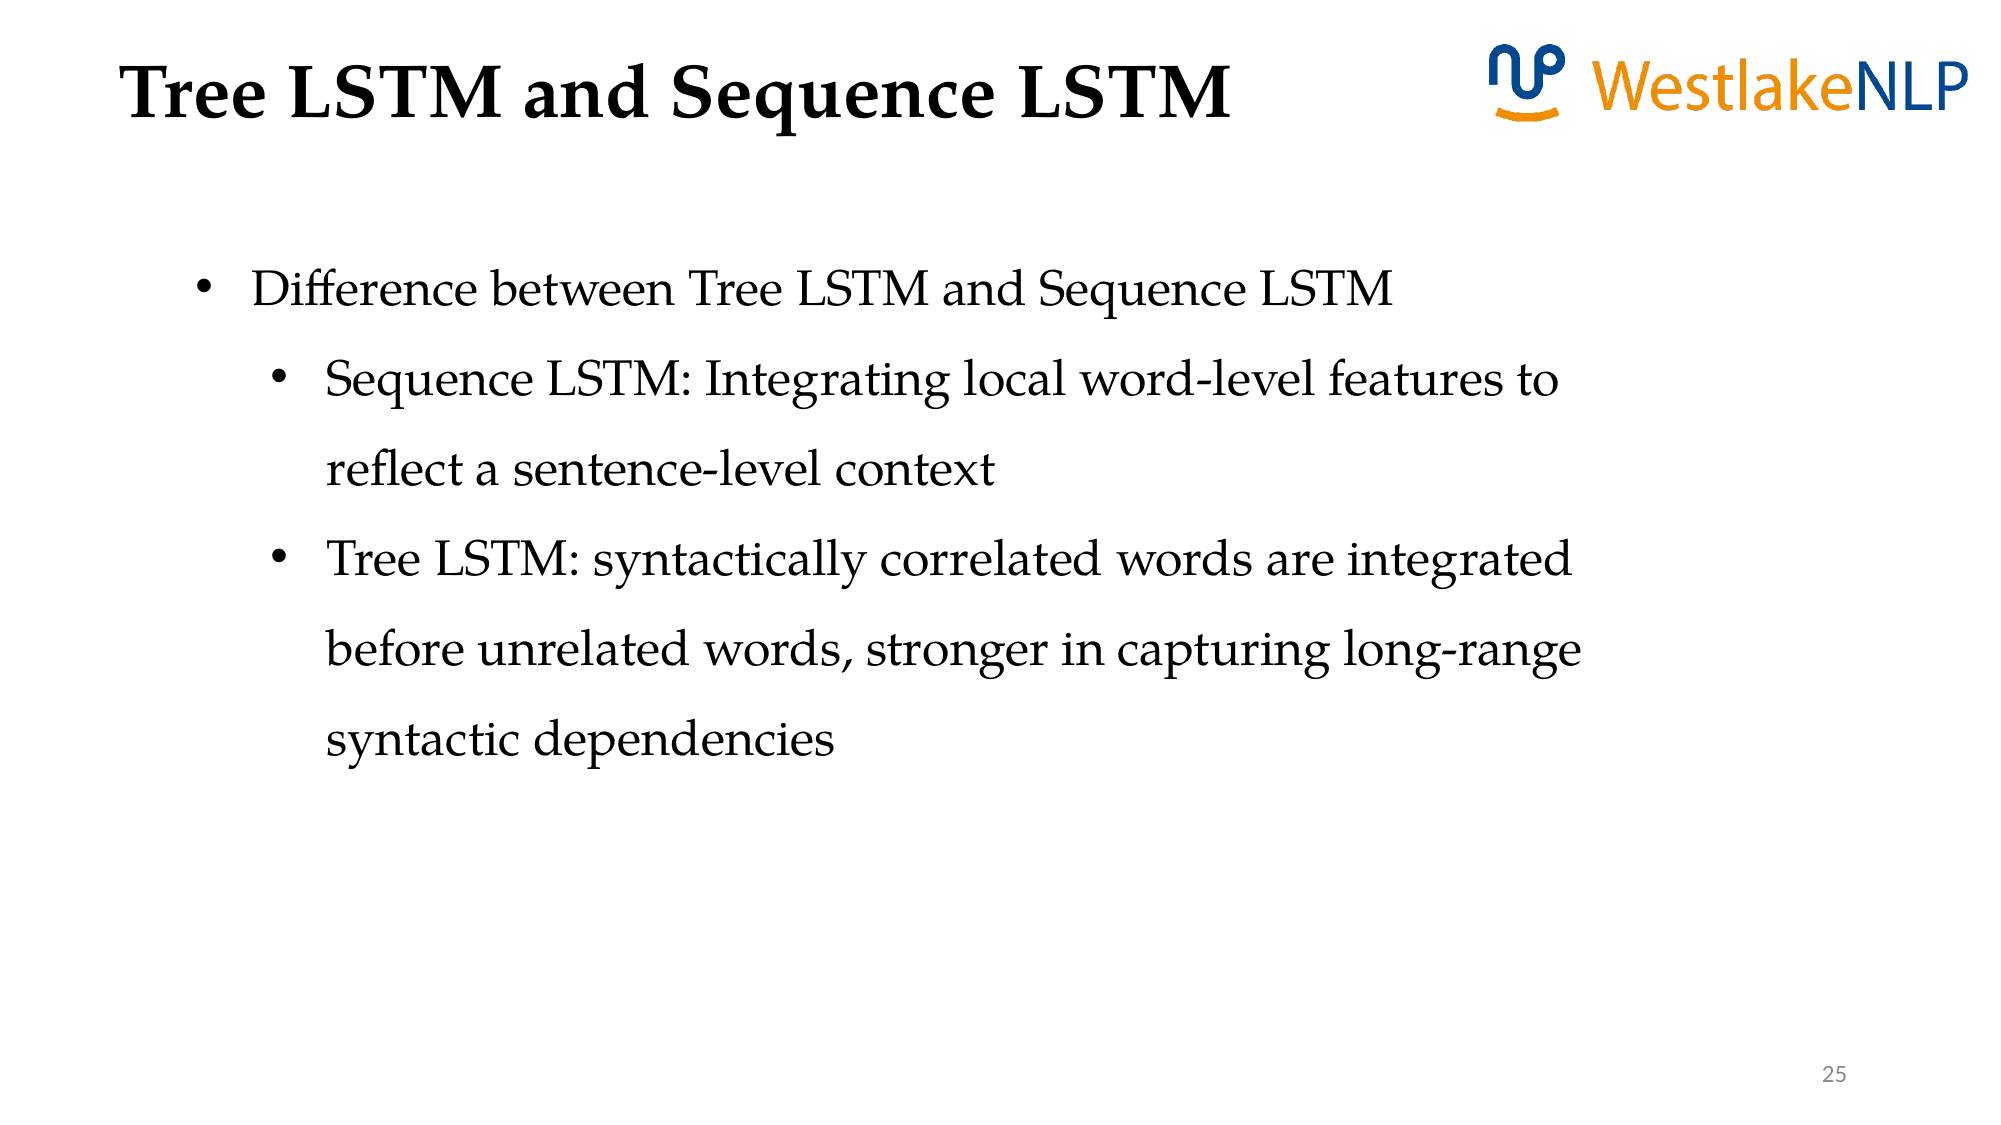

Tree LSTM and Sequence LSTM

Difference between Tree LSTM and Sequence LSTM
Sequence LSTM: Integrating local word-level features to reflect a sentence-level context
Tree LSTM: syntactically correlated words are integrated before unrelated words, stronger in capturing long-range syntactic dependencies

25